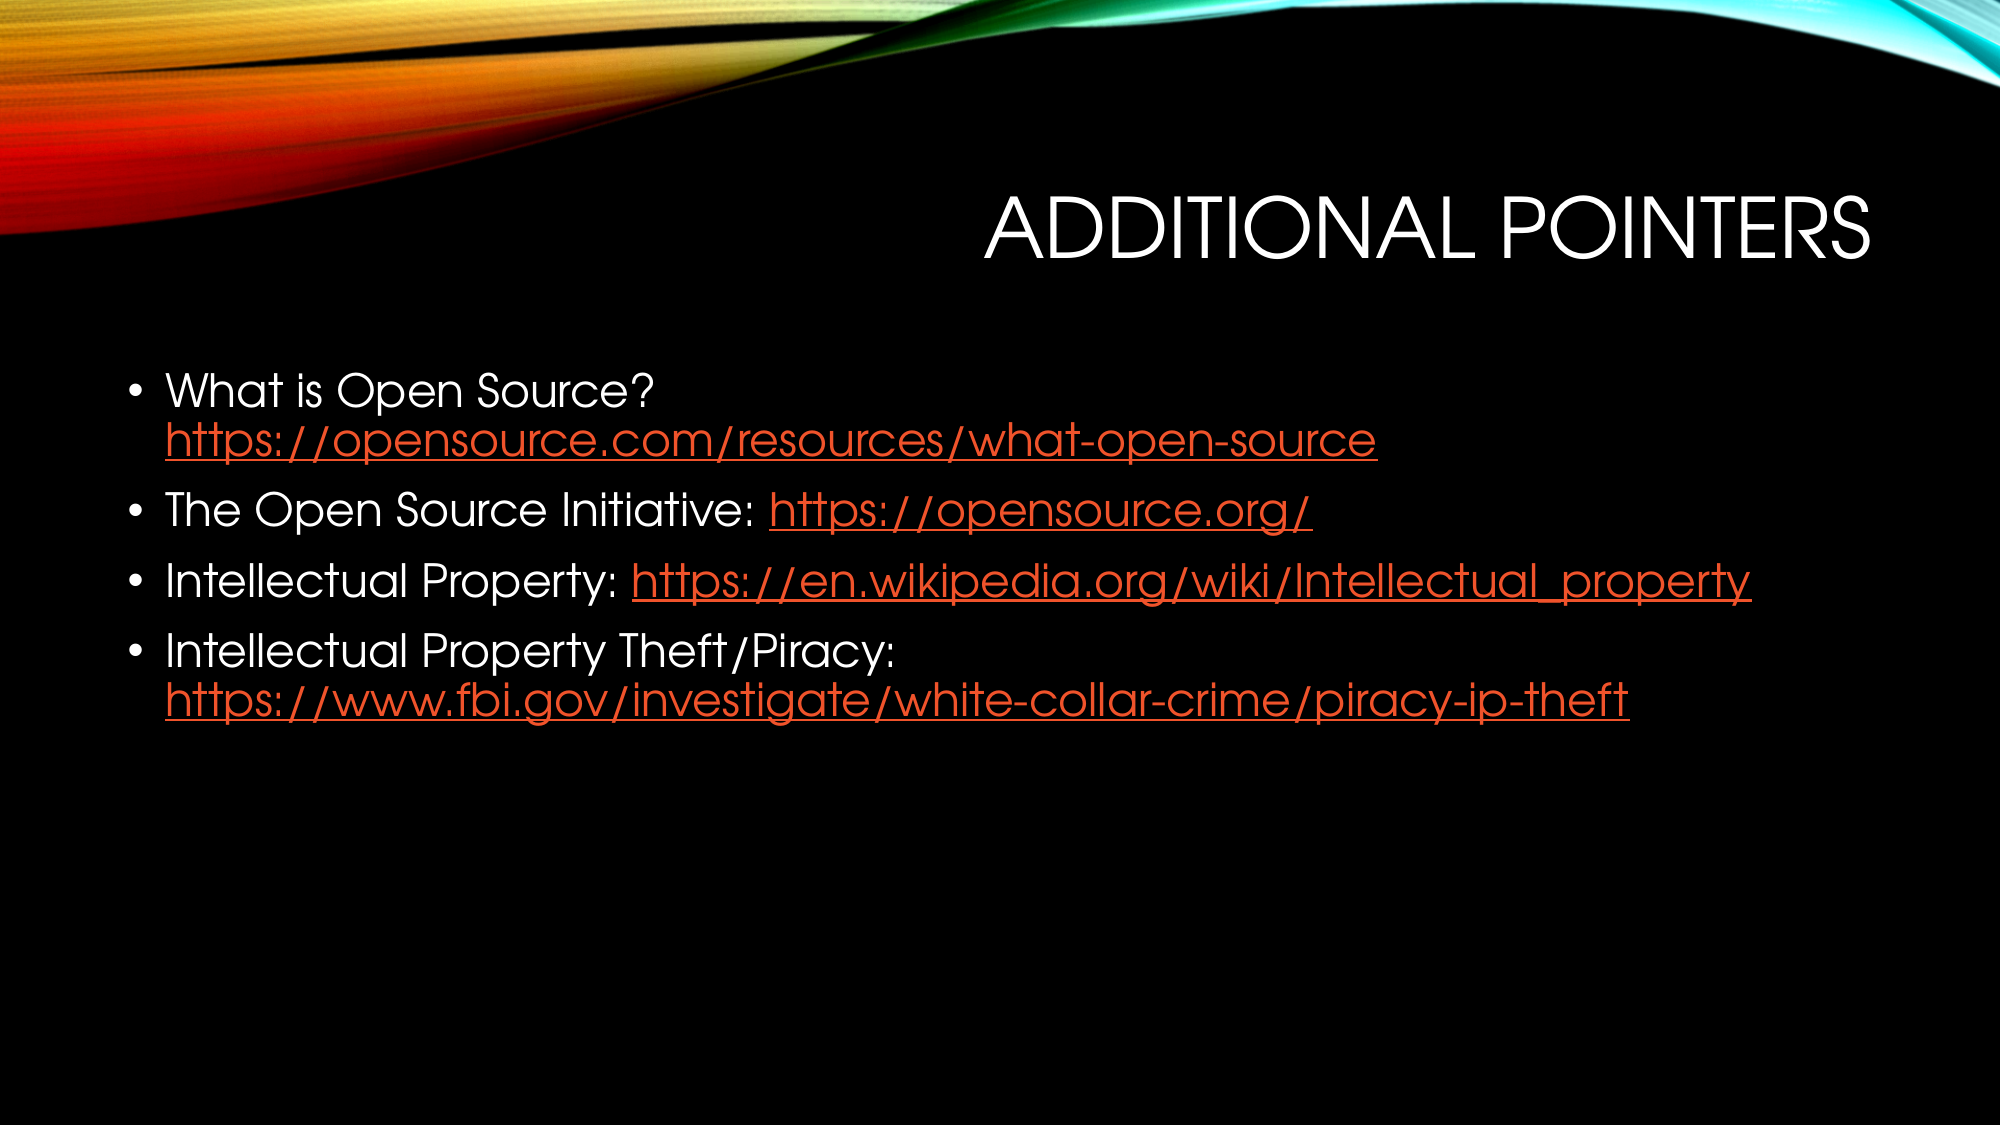

# Additional pointers
What is Open Source? https://opensource.com/resources/what-open-source
The Open Source Initiative: https://opensource.org/
Intellectual Property: https://en.wikipedia.org/wiki/Intellectual_property
Intellectual Property Theft/Piracy: https://www.fbi.gov/investigate/white-collar-crime/piracy-ip-theft